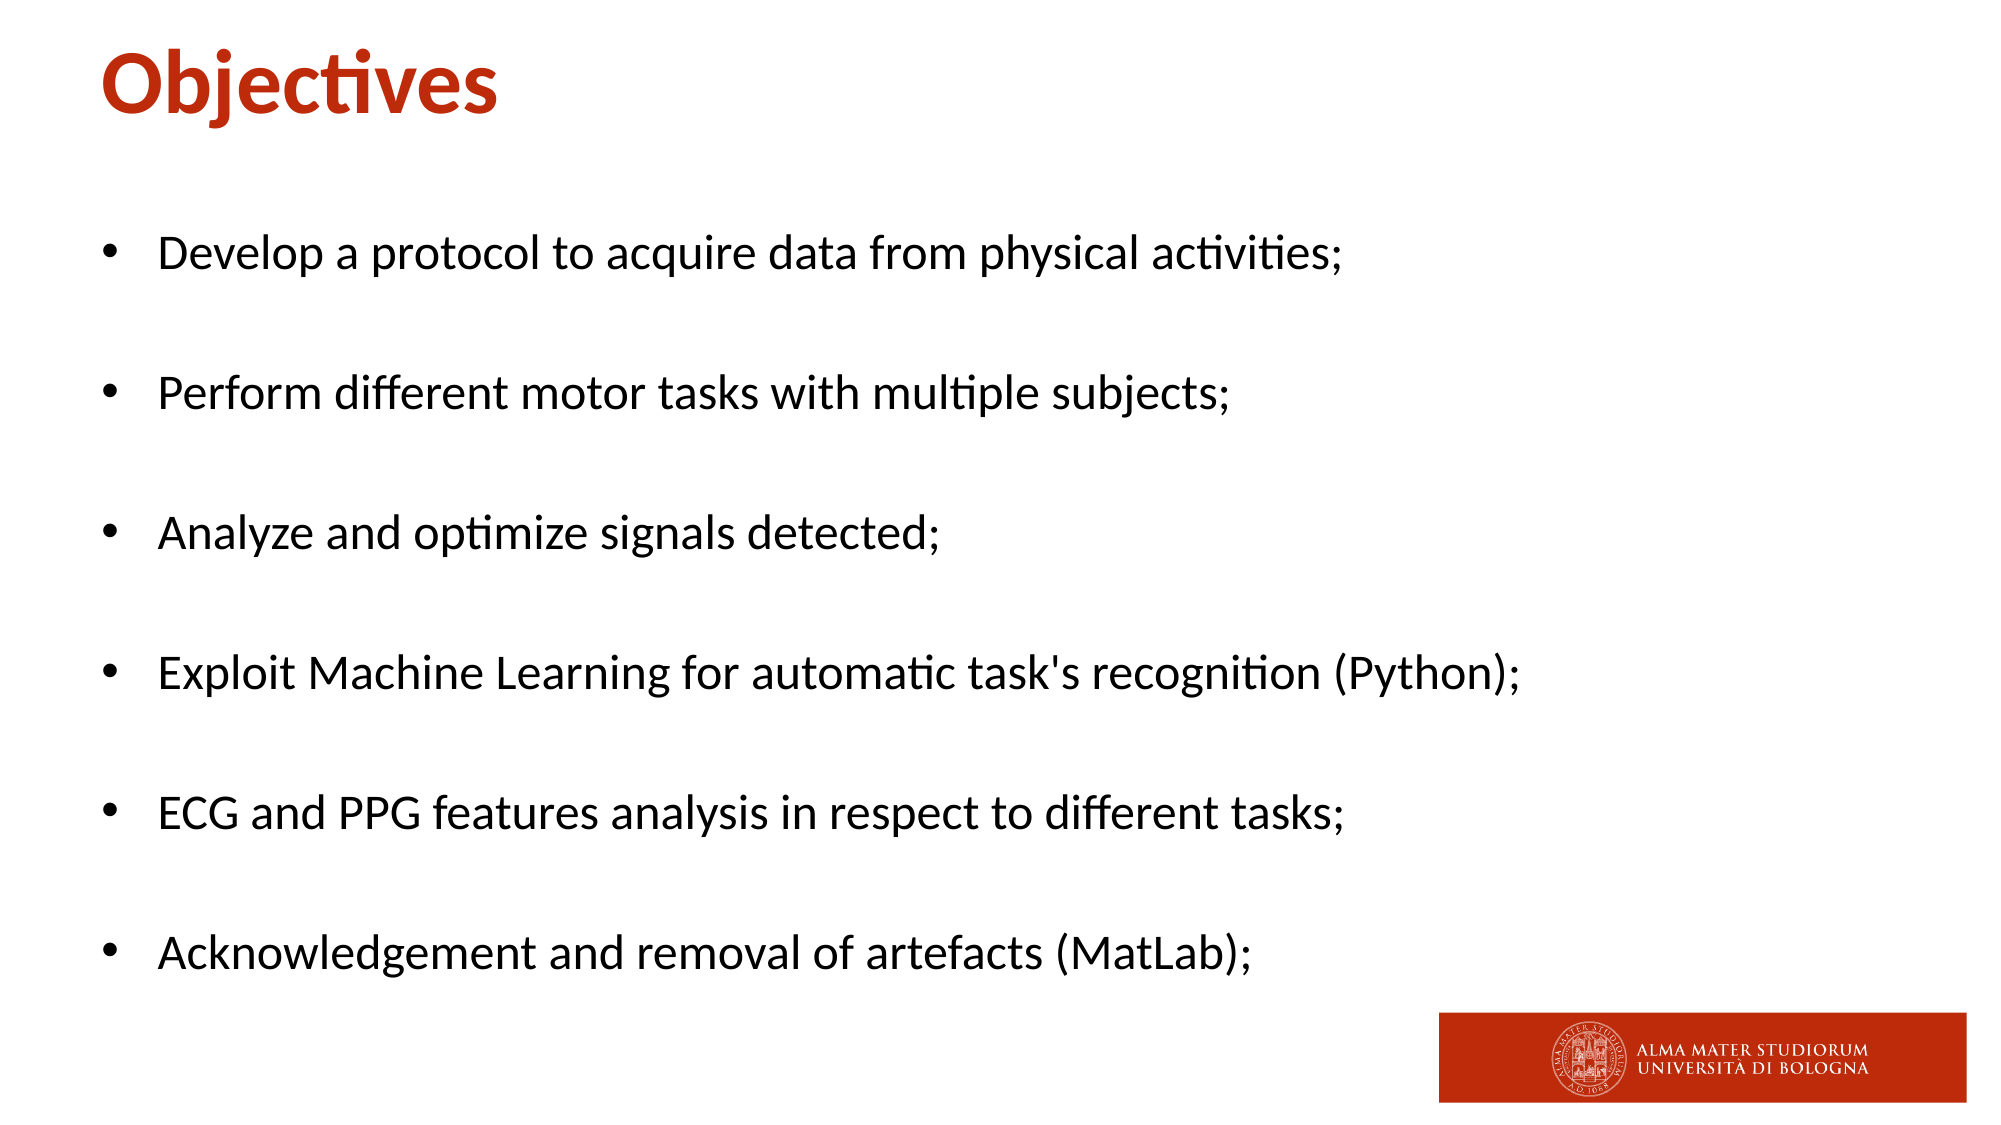

Objectives
Develop a protocol to acquire data from physical activities;

Perform different motor tasks with multiple subjects;

Analyze and optimize signals detected;

Exploit Machine Learning for automatic task's recognition (Python);

ECG and PPG features analysis in respect to different tasks;

Acknowledgement and removal of artefacts (MatLab);